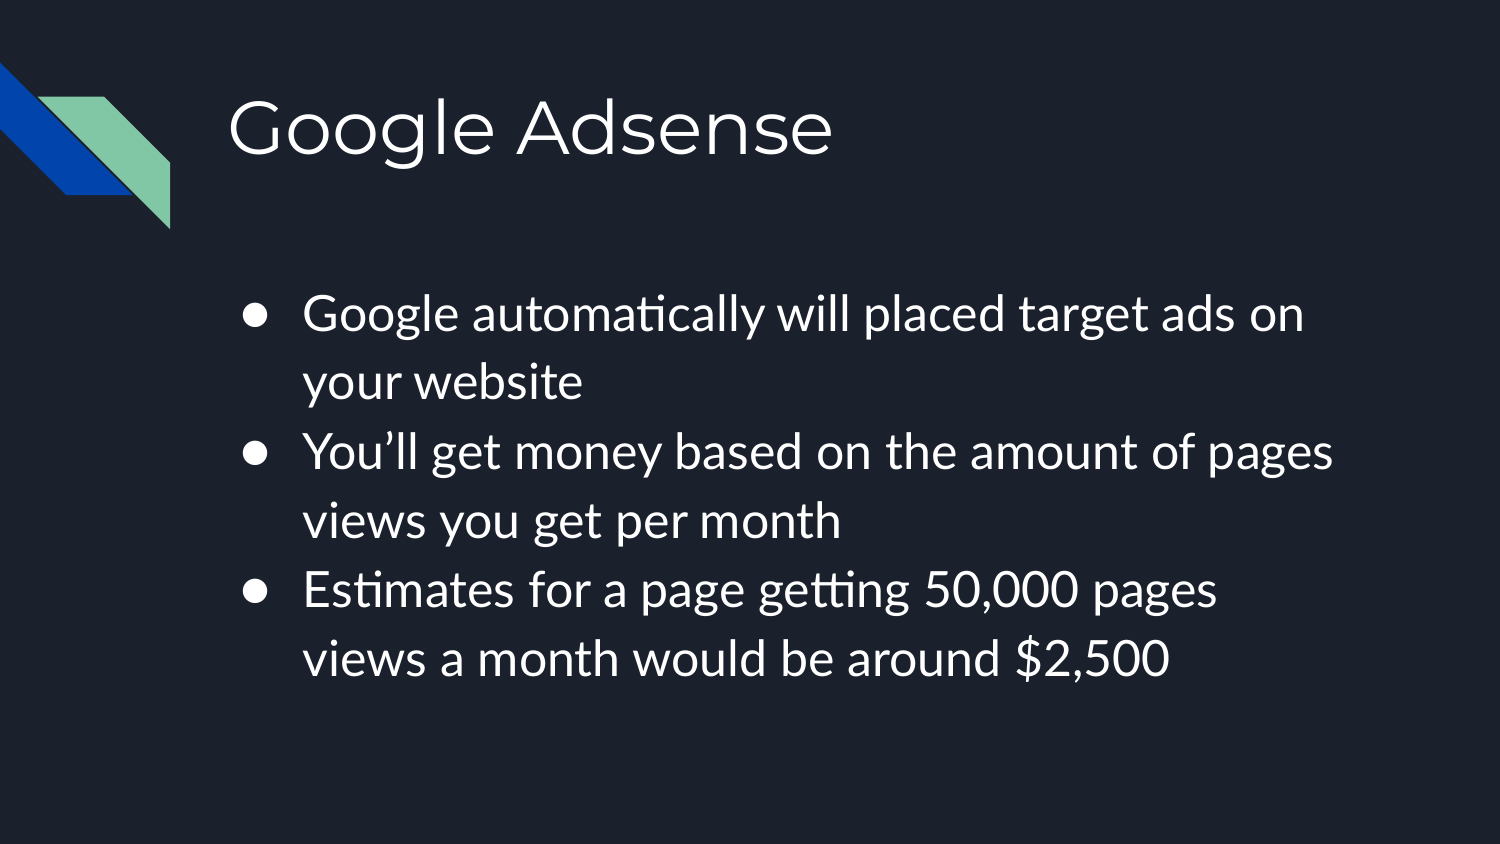

# Google Adsense
Google automatically will placed target ads on your website
You’ll get money based on the amount of pages views you get per month
Estimates for a page getting 50,000 pages views a month would be around $2,500